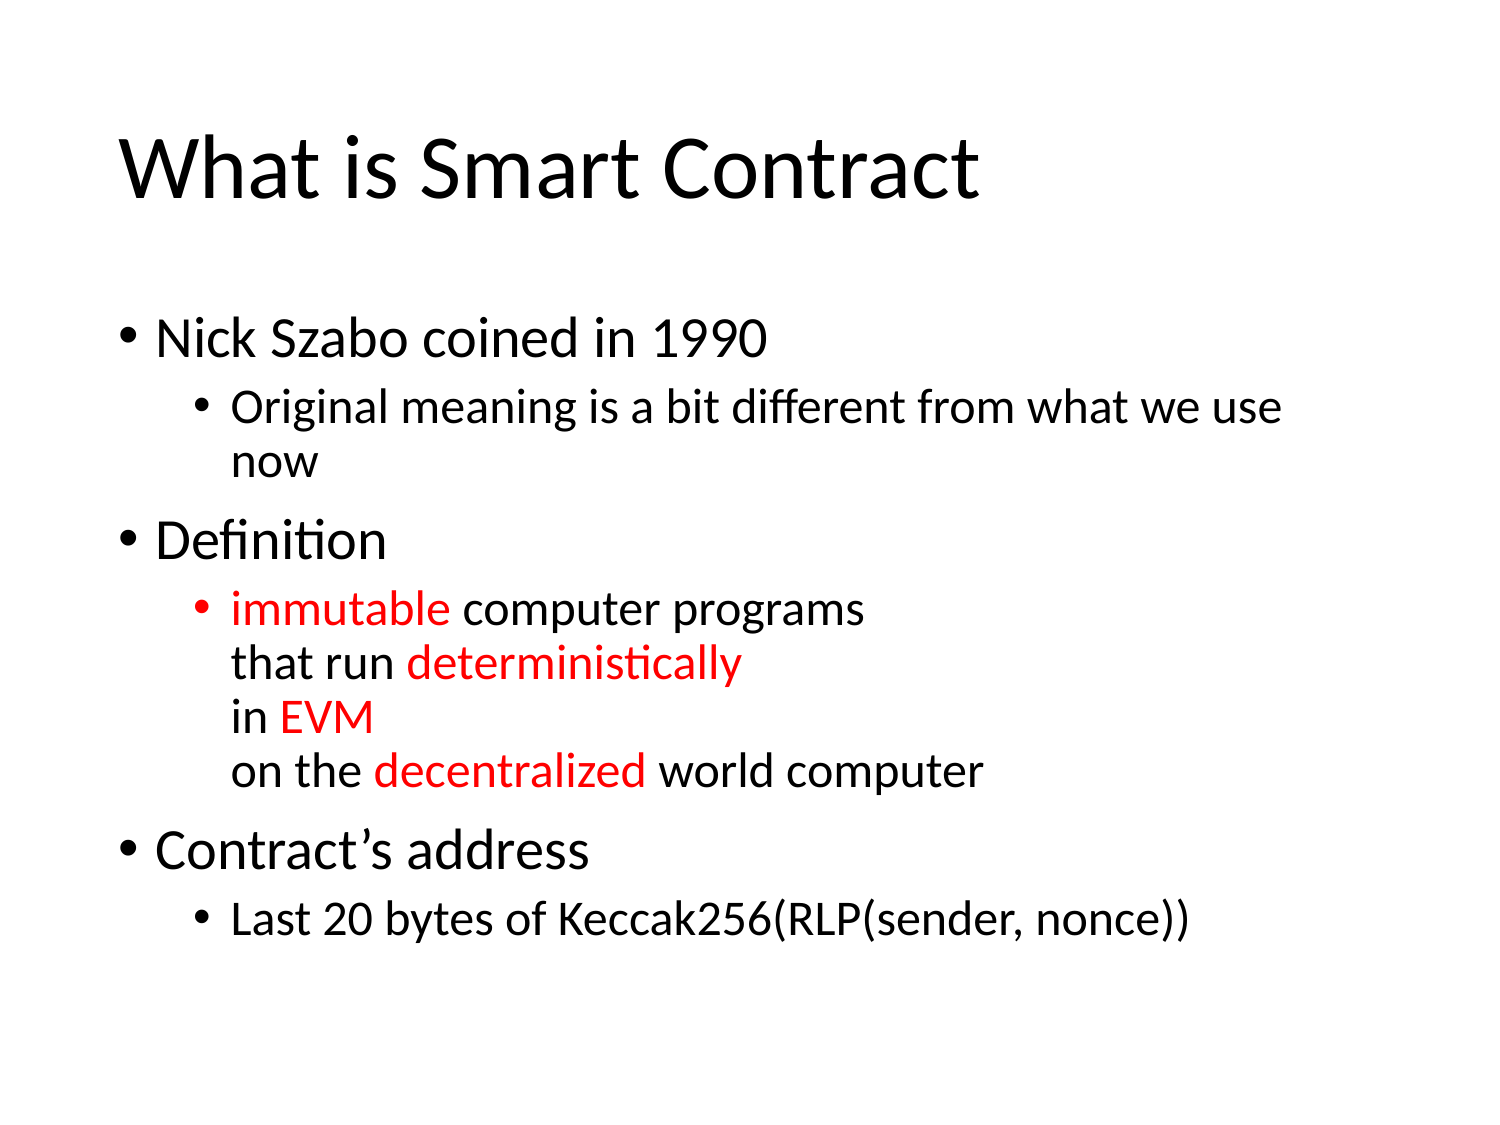

# What is Smart Contract
Nick Szabo coined in 1990
Original meaning is a bit different from what we use now
Definition
immutable computer programs
that run deterministically
in EVM
on the decentralized world computer
Contract’s address
Last 20 bytes of Keccak256(RLP(sender, nonce))